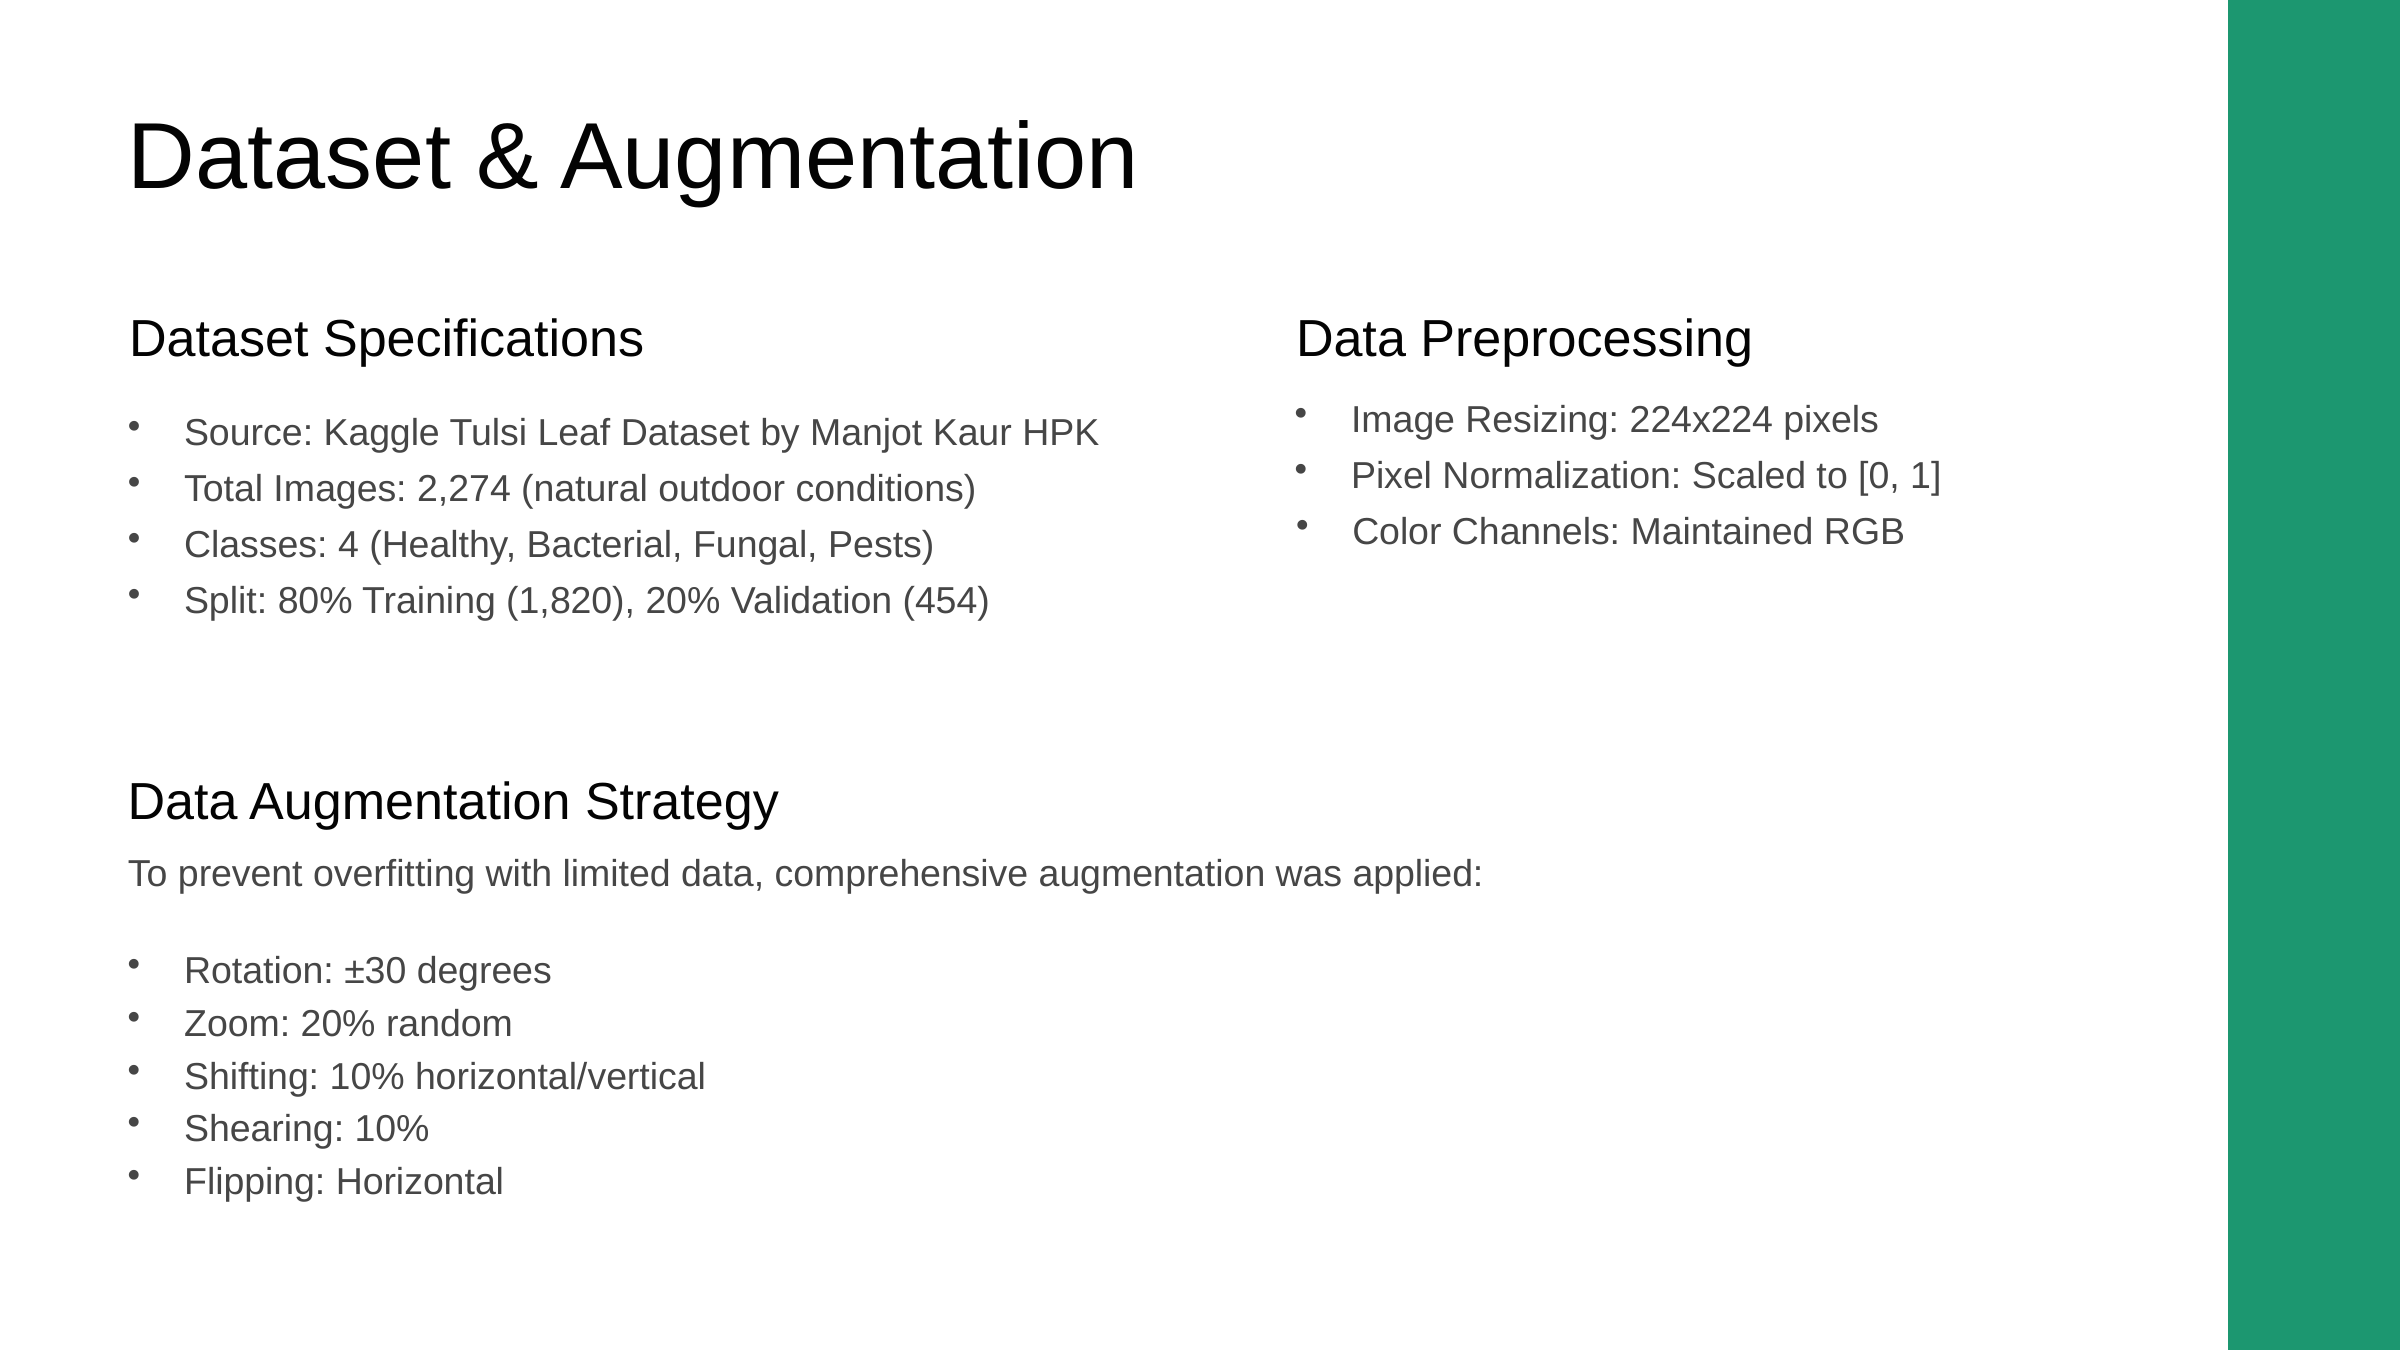

Dataset & Augmentation
Dataset Specifications
Data Preprocessing
Image Resizing: 224x224 pixels
Source: Kaggle Tulsi Leaf Dataset by Manjot Kaur HPK
Pixel Normalization: Scaled to [0, 1]
Total Images: 2,274 (natural outdoor conditions)
Color Channels: Maintained RGB
Classes: 4 (Healthy, Bacterial, Fungal, Pests)
Split: 80% Training (1,820), 20% Validation (454)
Data Augmentation Strategy
To prevent overfitting with limited data, comprehensive augmentation was applied:
Rotation: ±30 degrees
Zoom: 20% random
Shifting: 10% horizontal/vertical
Shearing: 10%
Flipping: Horizontal